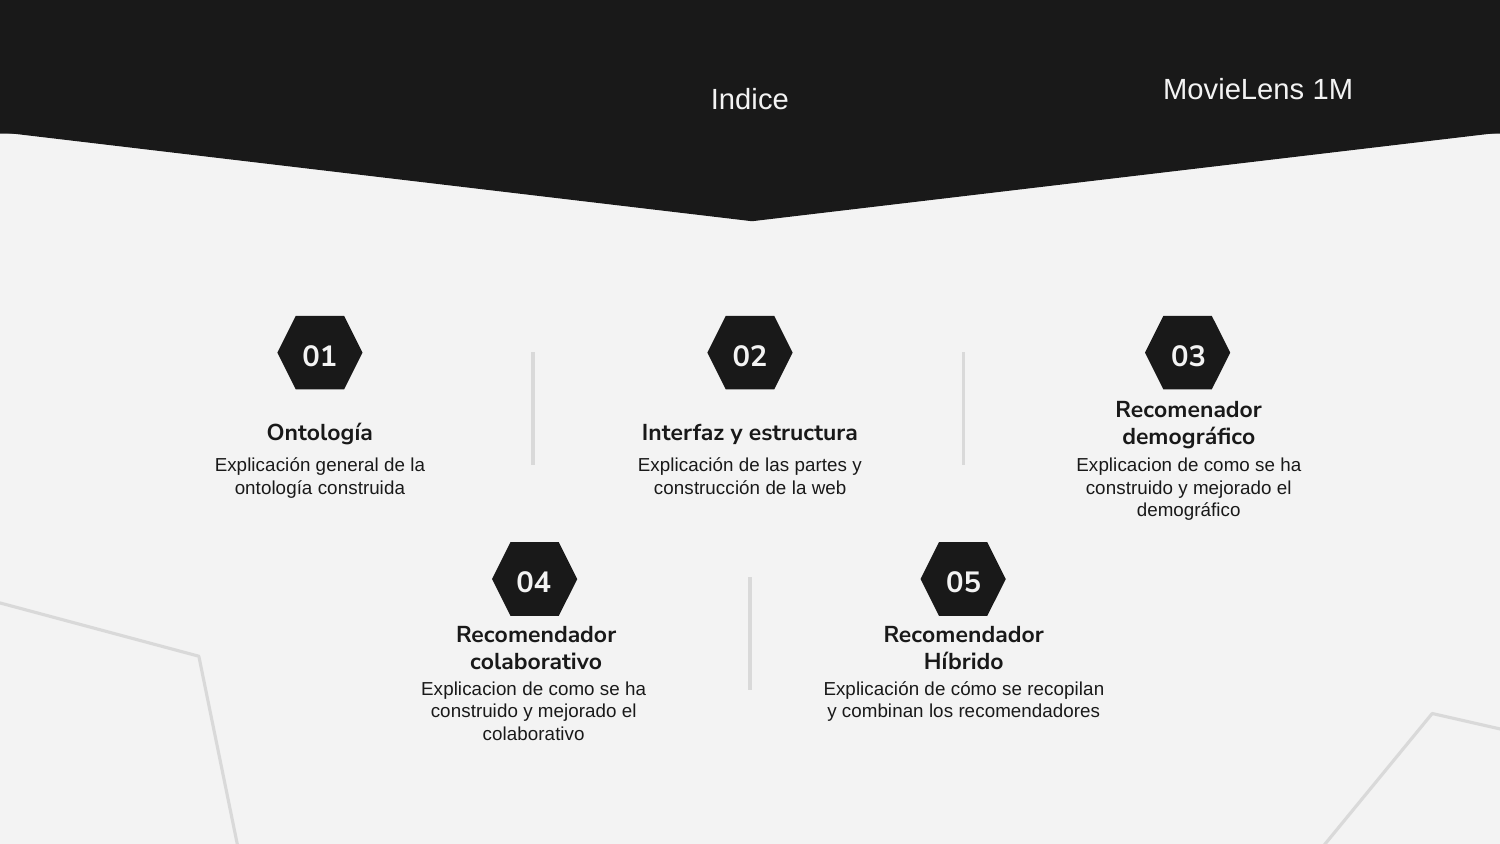

MovieLens 1M
Indice
01
02
03
Recomenador demográfico
# Ontología
Interfaz y estructura
Explicación general de la ontología construida
Explicación de las partes y construcción de la web
Explicacion de como se ha construido y mejorado el demográfico
04
05
Recomendador colaborativo
Recomendador Híbrido

Explicacion de como se ha construido y mejorado el colaborativo
Explicación de cómo se recopilan y combinan los recomendadores